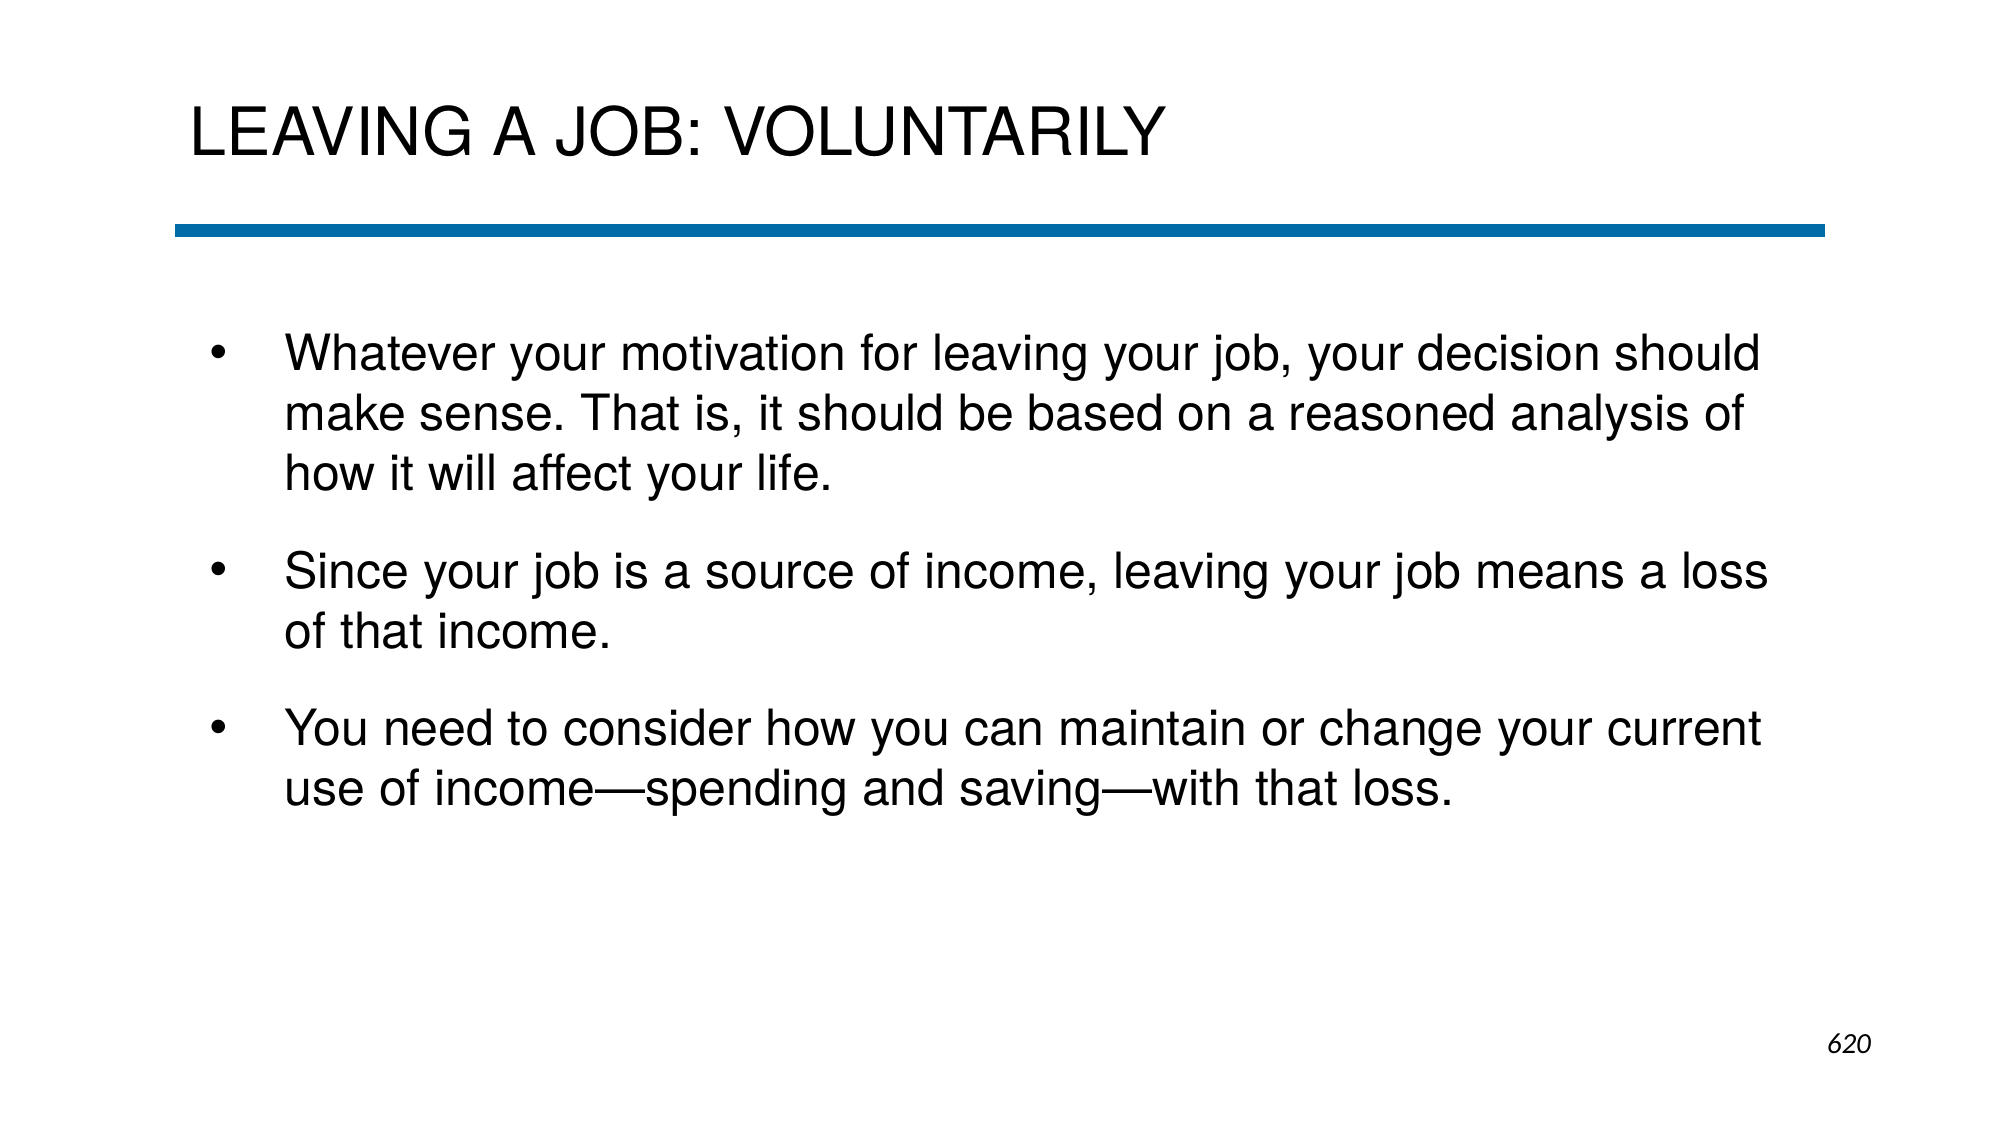

# Leaving a job: voluntarily
Whatever your motivation for leaving your job, your decision should make sense. That is, it should be based on a reasoned analysis of how it will affect your life.
Since your job is a source of income, leaving your job means a loss of that income.
You need to consider how you can maintain or change your current use of income—spending and saving—with that loss.

1-620